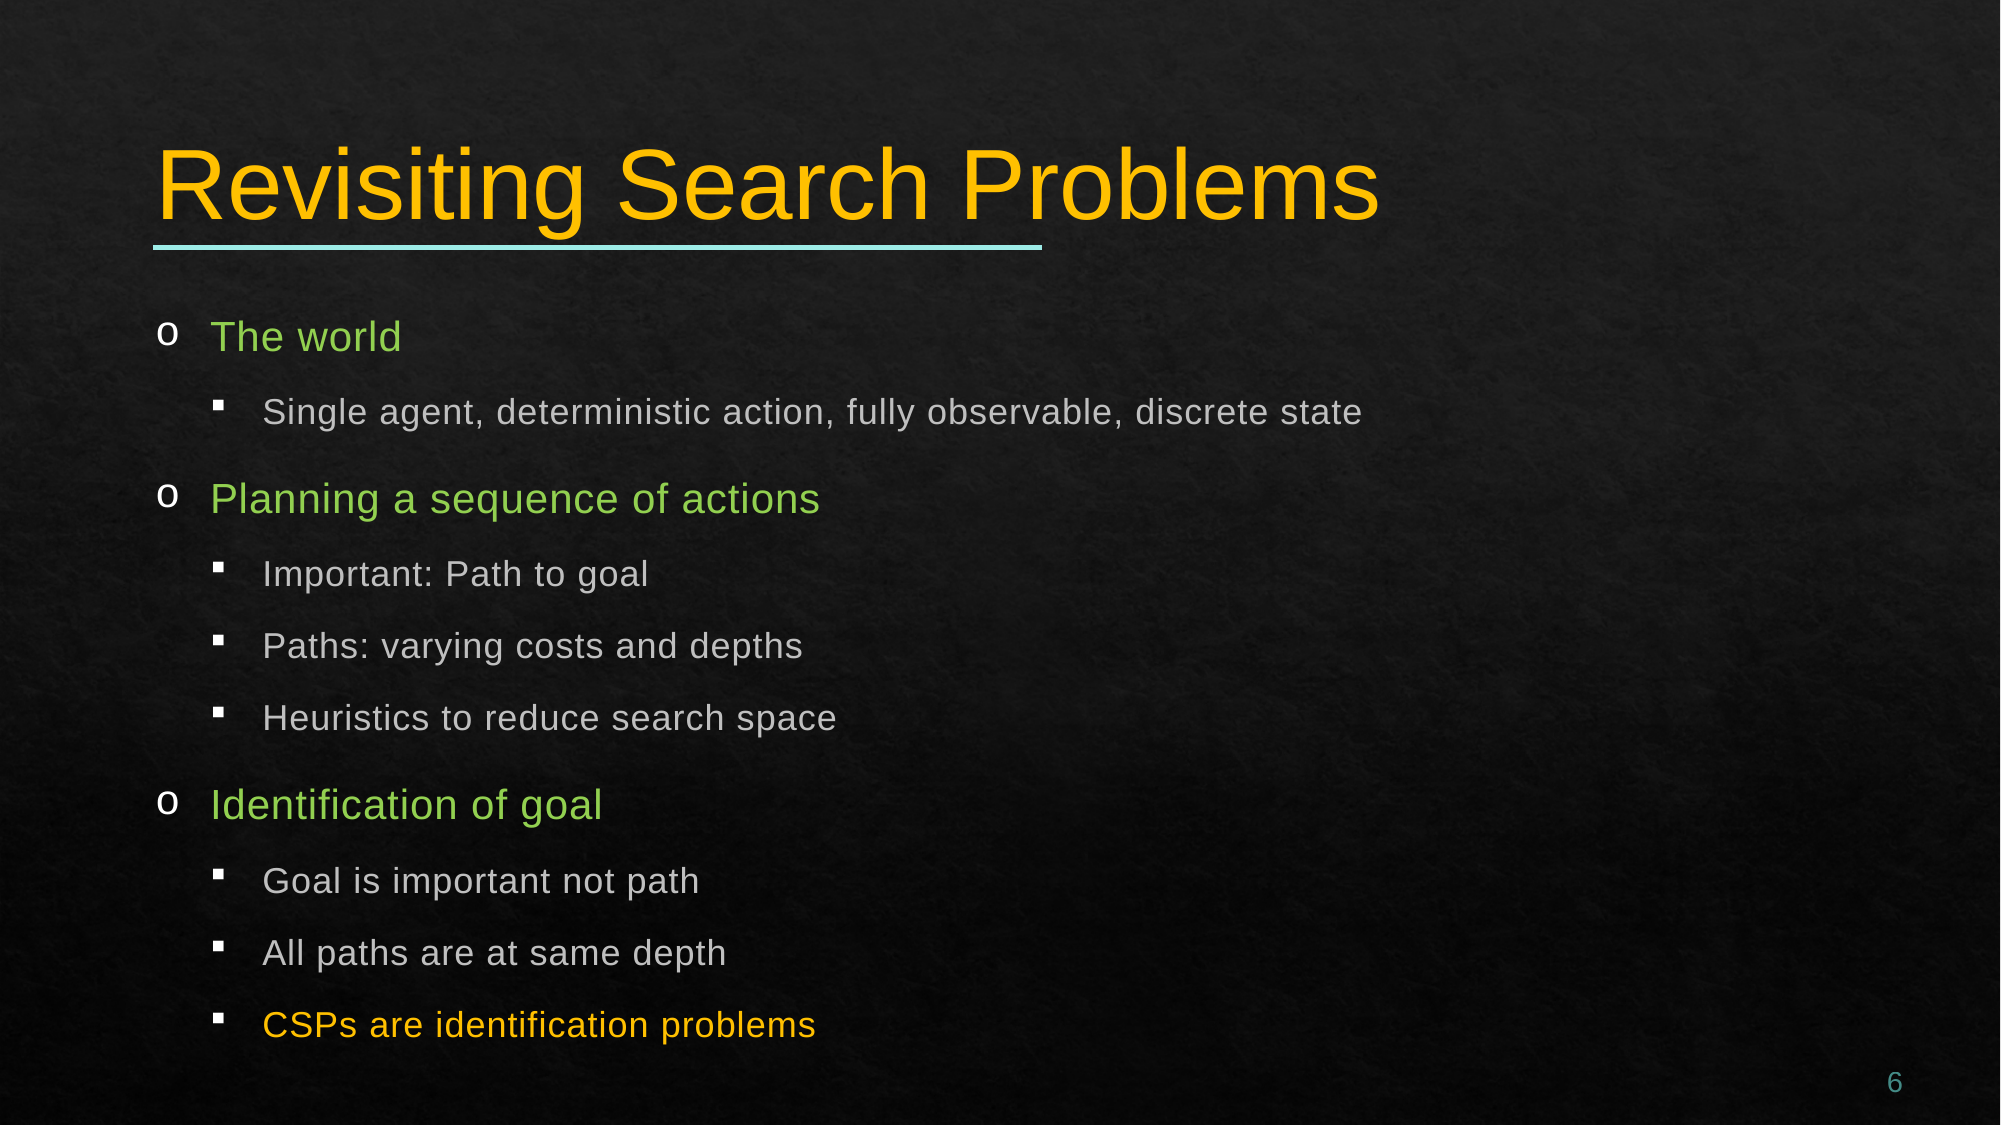

# Revisiting Search Problems
The world
Single agent, deterministic action, fully observable, discrete state
Planning a sequence of actions
Important: Path to goal
Paths: varying costs and depths
Heuristics to reduce search space
Identification of goal
Goal is important not path
All paths are at same depth
CSPs are identification problems
6